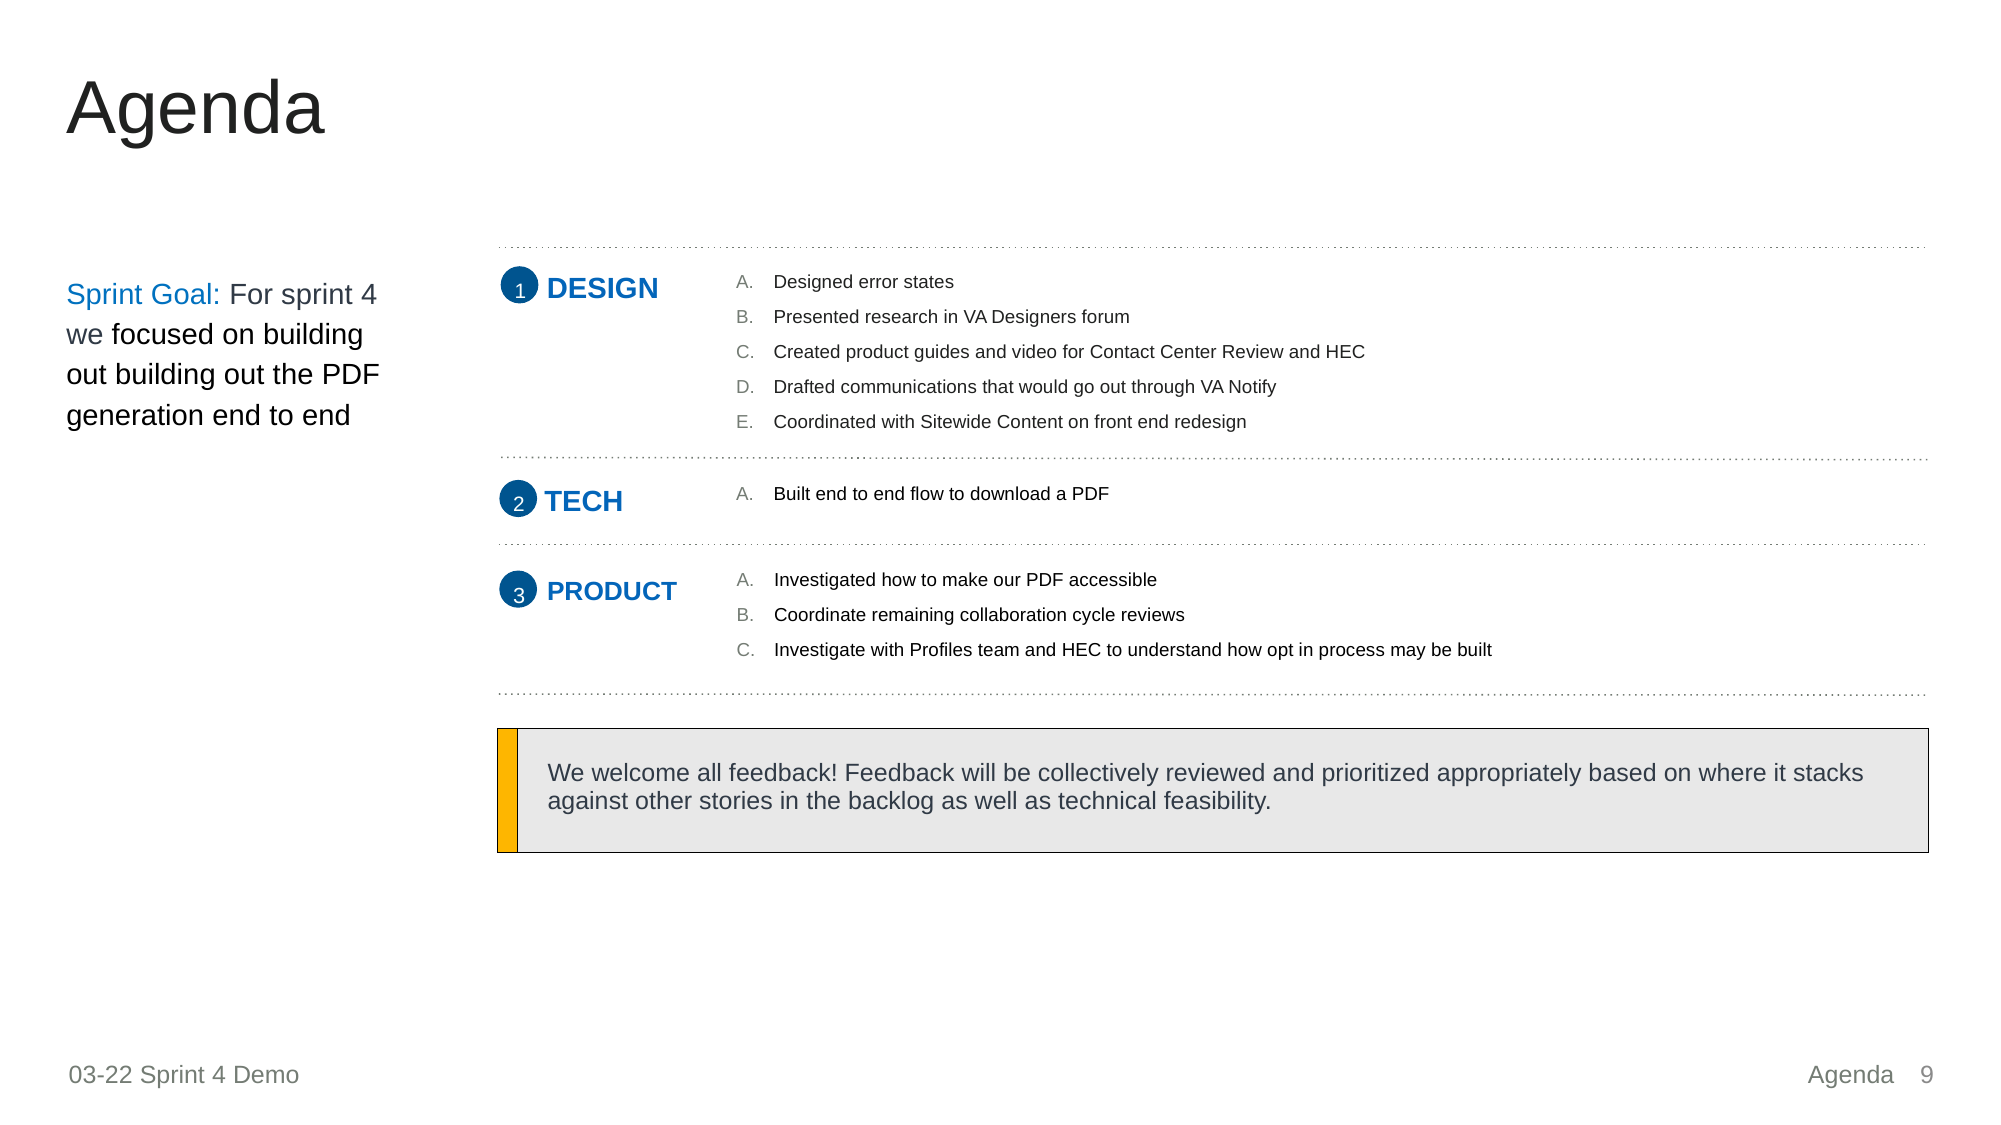

# Agenda
Sprint Goal: For sprint 4 we focused on building out building out the PDF generation end to end
DESIGN
1
Designed error states
Presented research in VA Designers forum
Created product guides and video for Contact Center Review and HEC
Drafted communications that would go out through VA Notify
Coordinated with Sitewide Content on front end redesign
TECH
2
Built end to end flow to download a PDF
Investigated how to make our PDF accessible
Coordinate remaining collaboration cycle reviews
Investigate with Profiles team and HEC to understand how opt in process may be built
PRODUCT
3
|  | We welcome all feedback! Feedback will be collectively reviewed and prioritized appropriately based on where it stacks against other stories in the backlog as well as technical feasibility. |
| --- | --- |
9
03-22 Sprint 4 Demo
Agenda